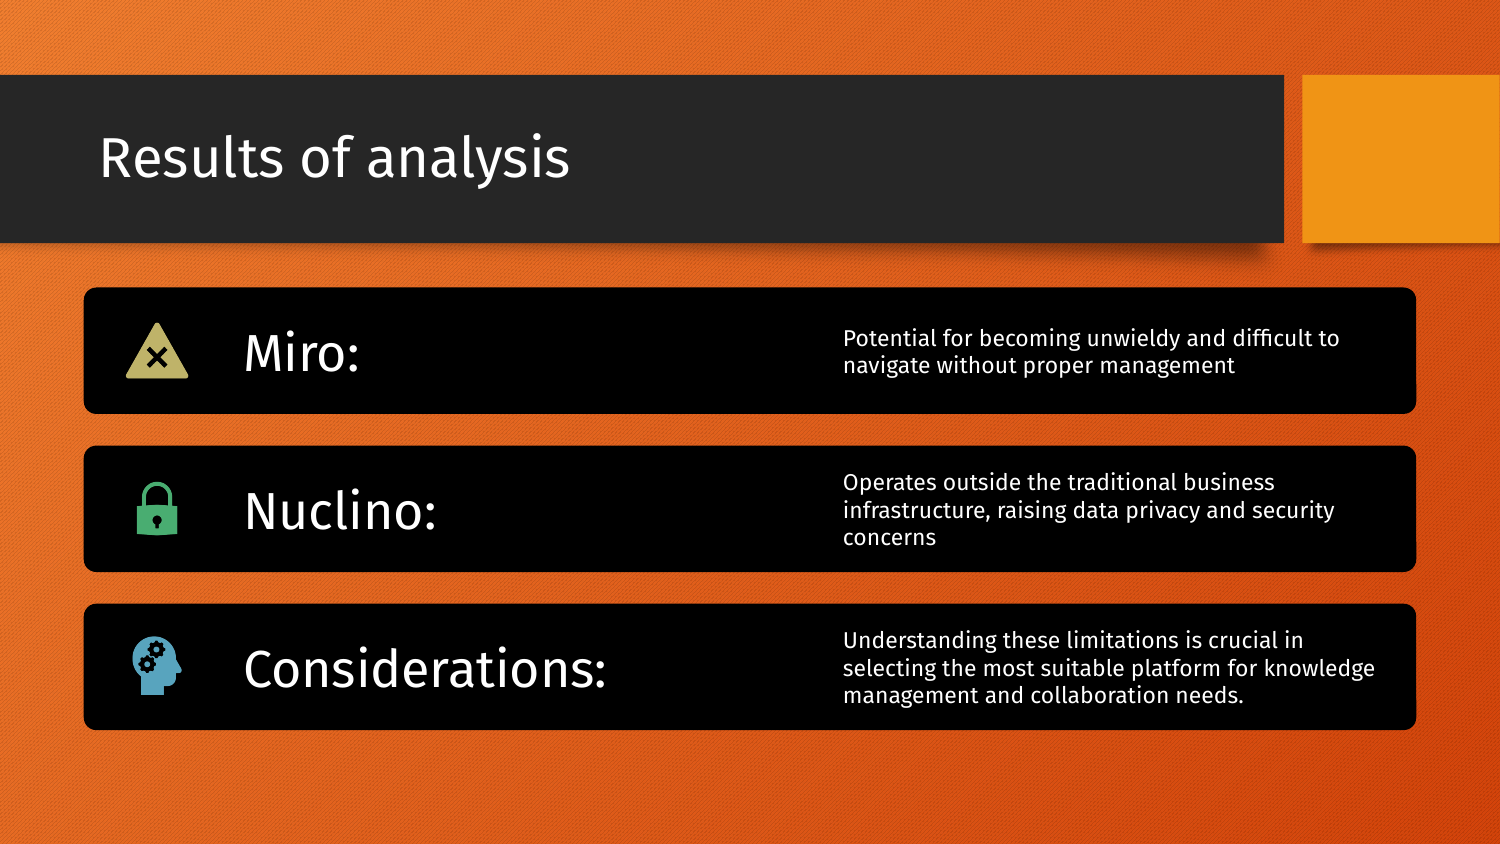

# Results of analysis
Miro:
Potential for becoming unwieldy and difficult to navigate without proper management
Nuclino:
Operates outside the traditional business infrastructure, raising data privacy and security concerns
Considerations:
Understanding these limitations is crucial in selecting the most suitable platform for knowledge management and collaboration needs.